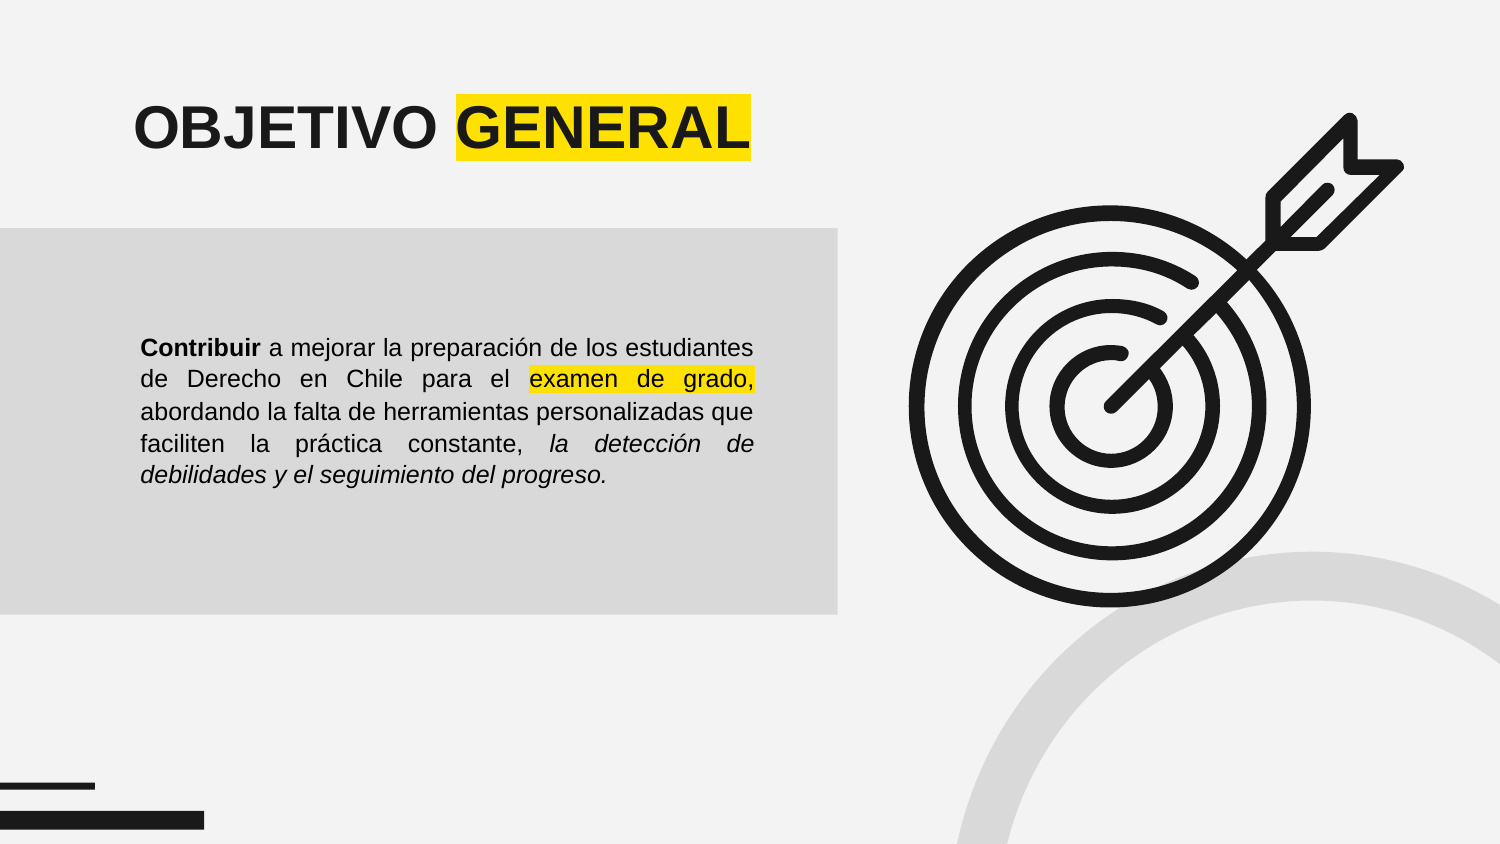

# OBJETIVO GENERAL

Contribuir a mejorar la preparación de los estudiantes de Derecho en Chile para el examen de grado, abordando la falta de herramientas personalizadas que faciliten la práctica constante, la detección de debilidades y el seguimiento del progreso.